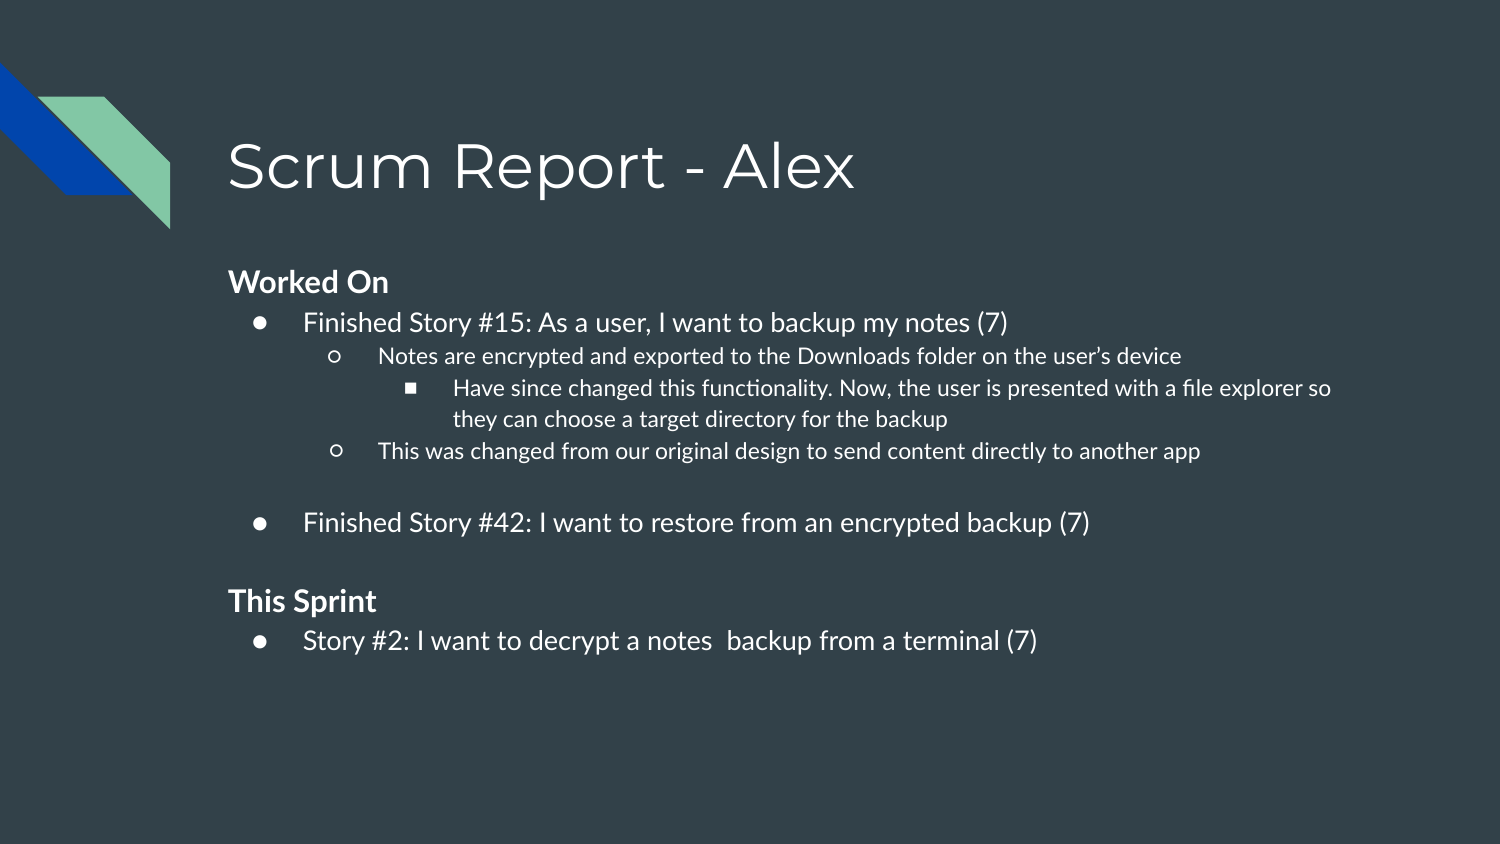

# Scrum Report - Alex
Worked On
Finished Story #15: As a user, I want to backup my notes (7)
Notes are encrypted and exported to the Downloads folder on the user’s device
Have since changed this functionality. Now, the user is presented with a file explorer so they can choose a target directory for the backup
This was changed from our original design to send content directly to another app

Finished Story #42: I want to restore from an encrypted backup (7)

This Sprint
Story #2: I want to decrypt a notes  backup from a terminal (7)